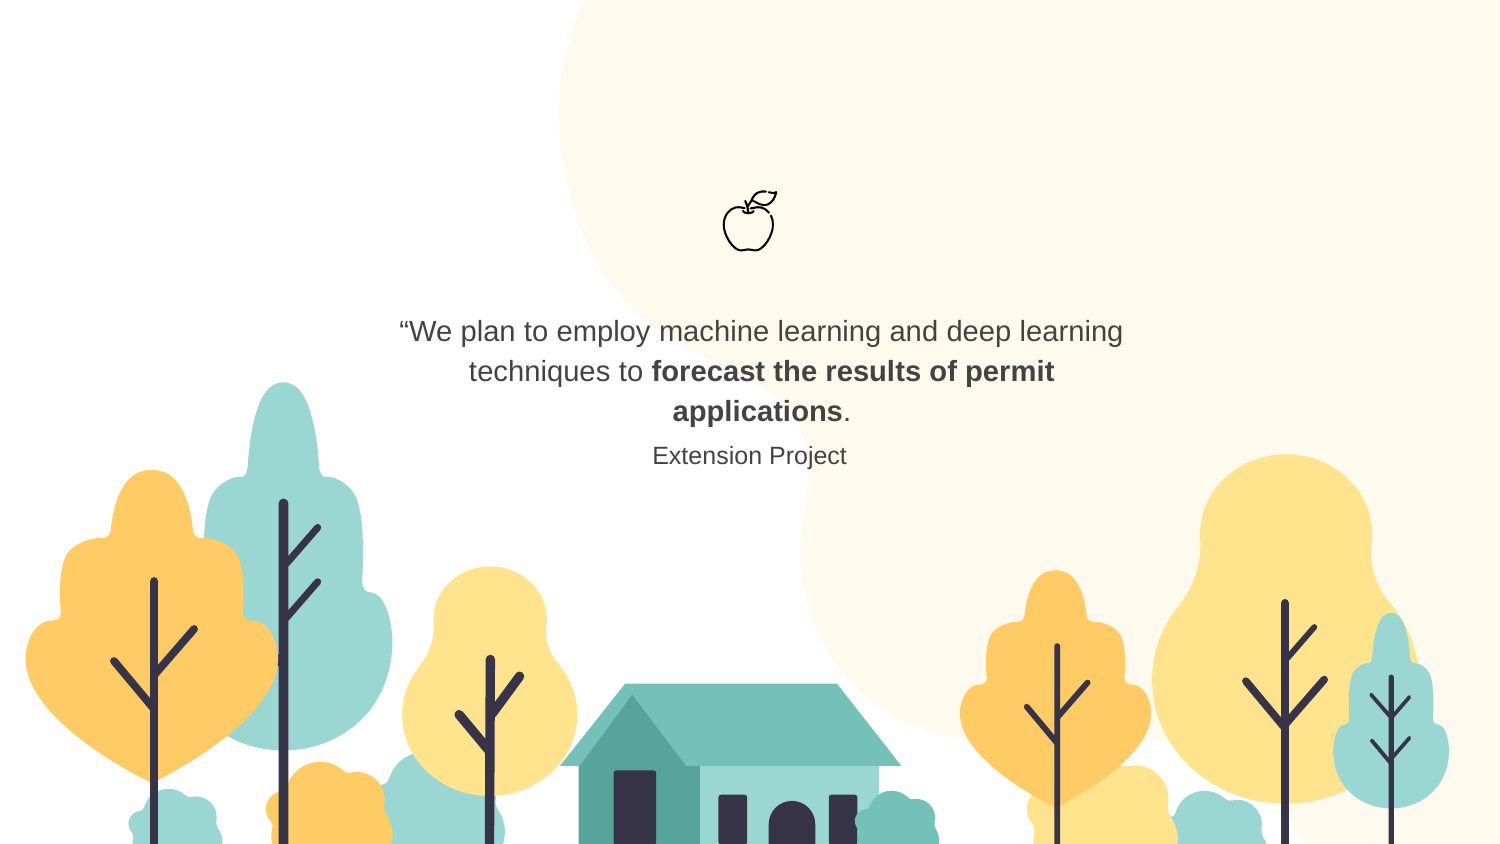

“We plan to employ machine learning and deep learning techniques to forecast the results of permit applications.

# Extension Project